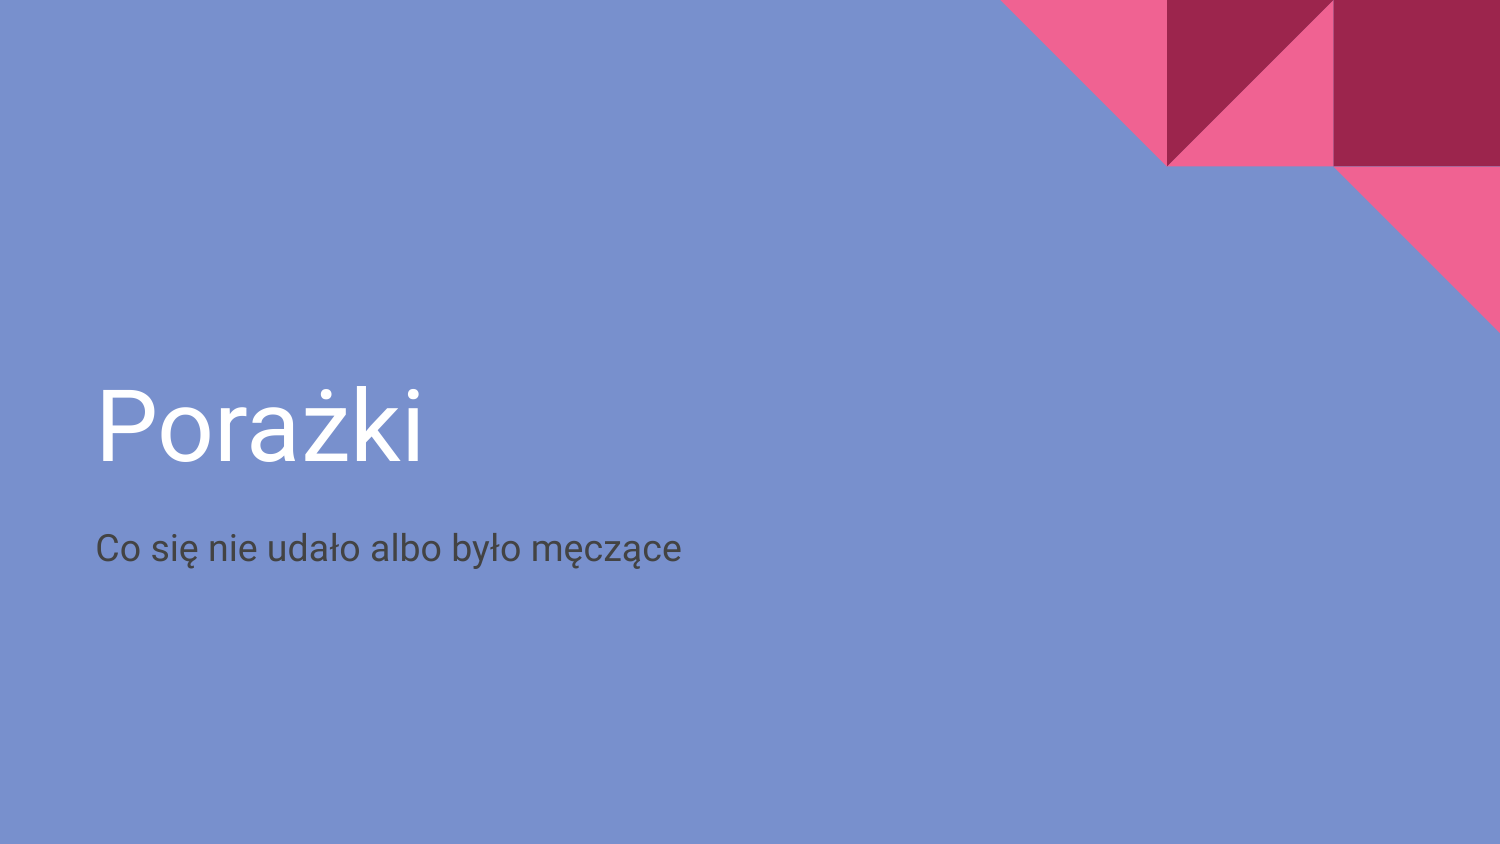

# Porażki
Co się nie udało albo było męczące